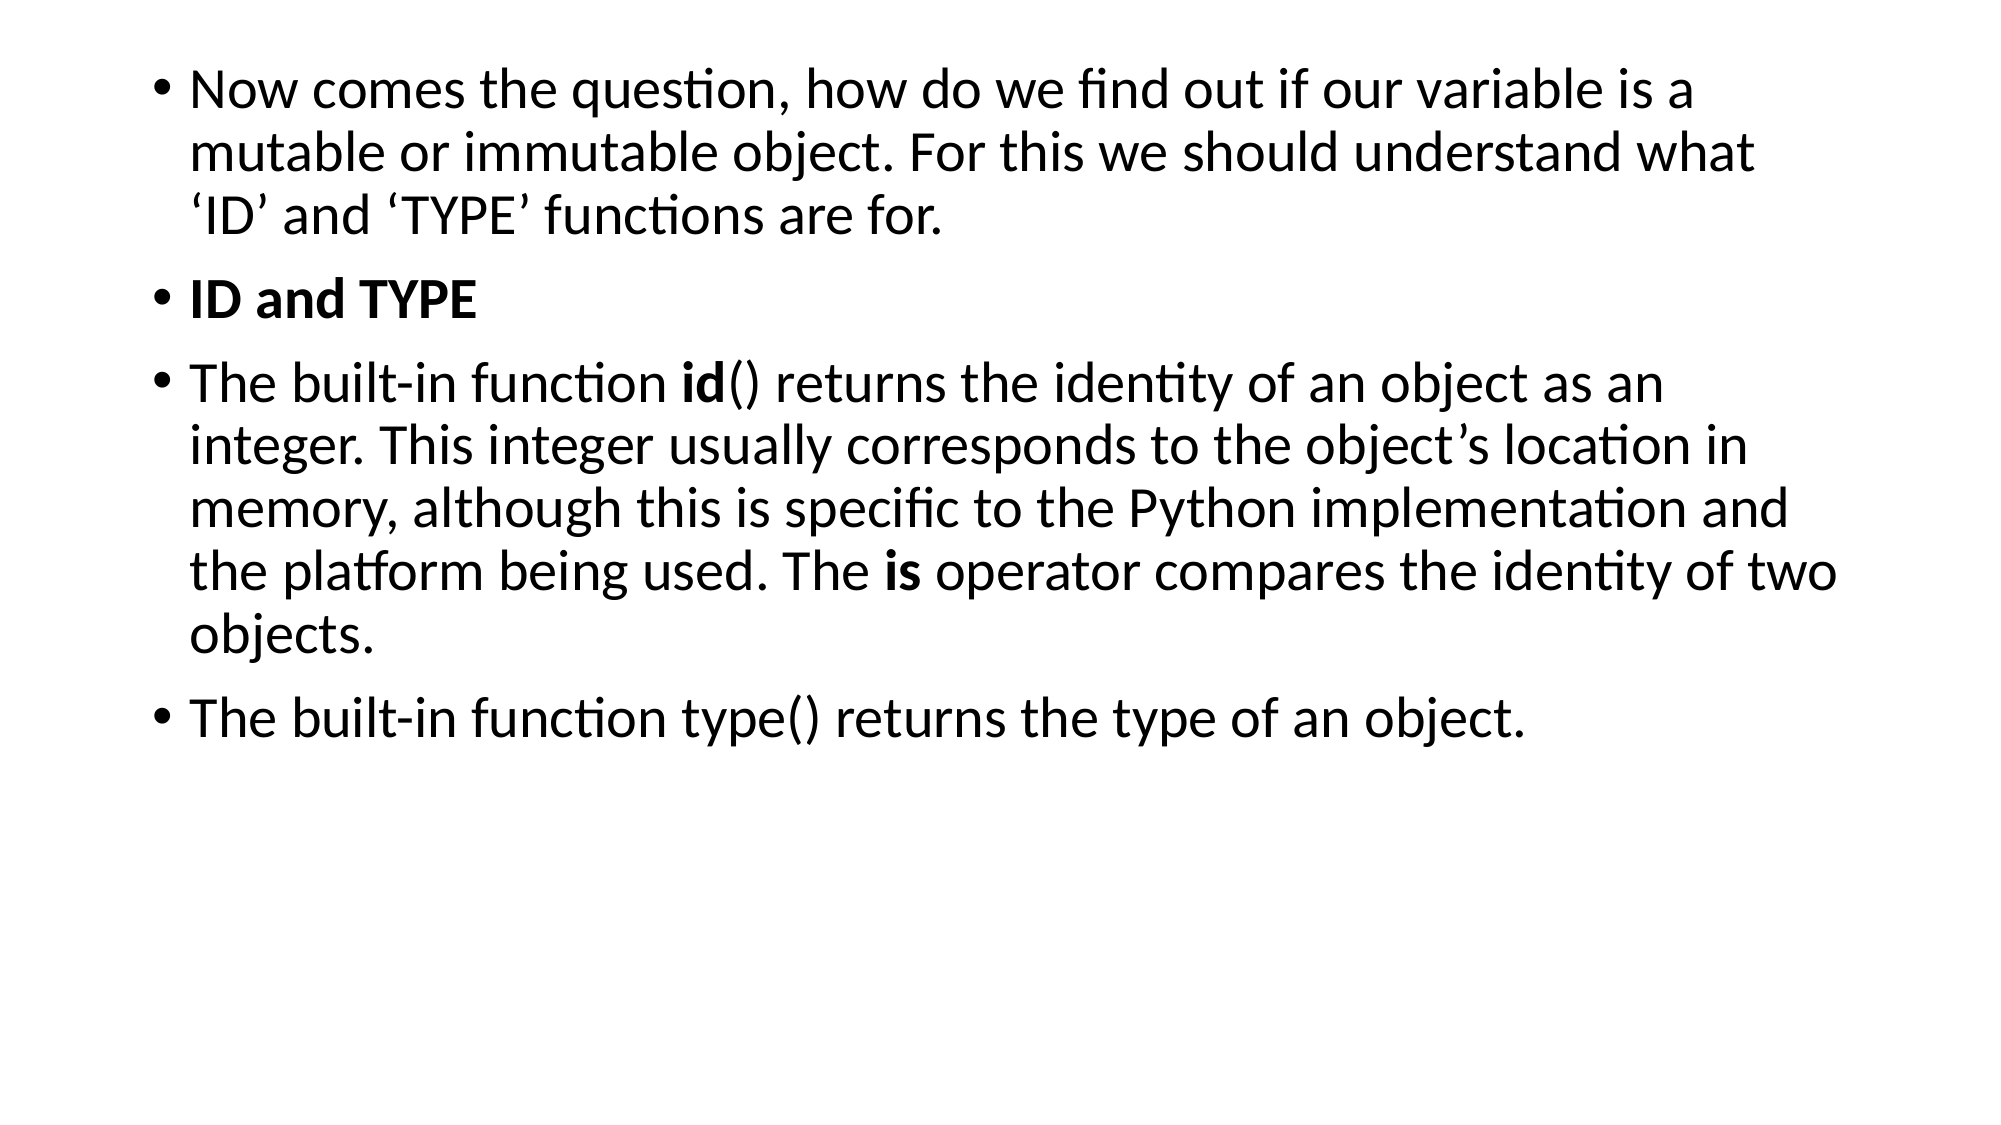

Now comes the question, how do we find out if our variable is a mutable or immutable object. For this we should understand what ‘ID’ and ‘TYPE’ functions are for.
ID and TYPE
The built-in function id() returns the identity of an object as an integer. This integer usually corresponds to the object’s location in memory, although this is specific to the Python implementation and the platform being used. The is operator compares the identity of two objects.
The built-in function type() returns the type of an object.